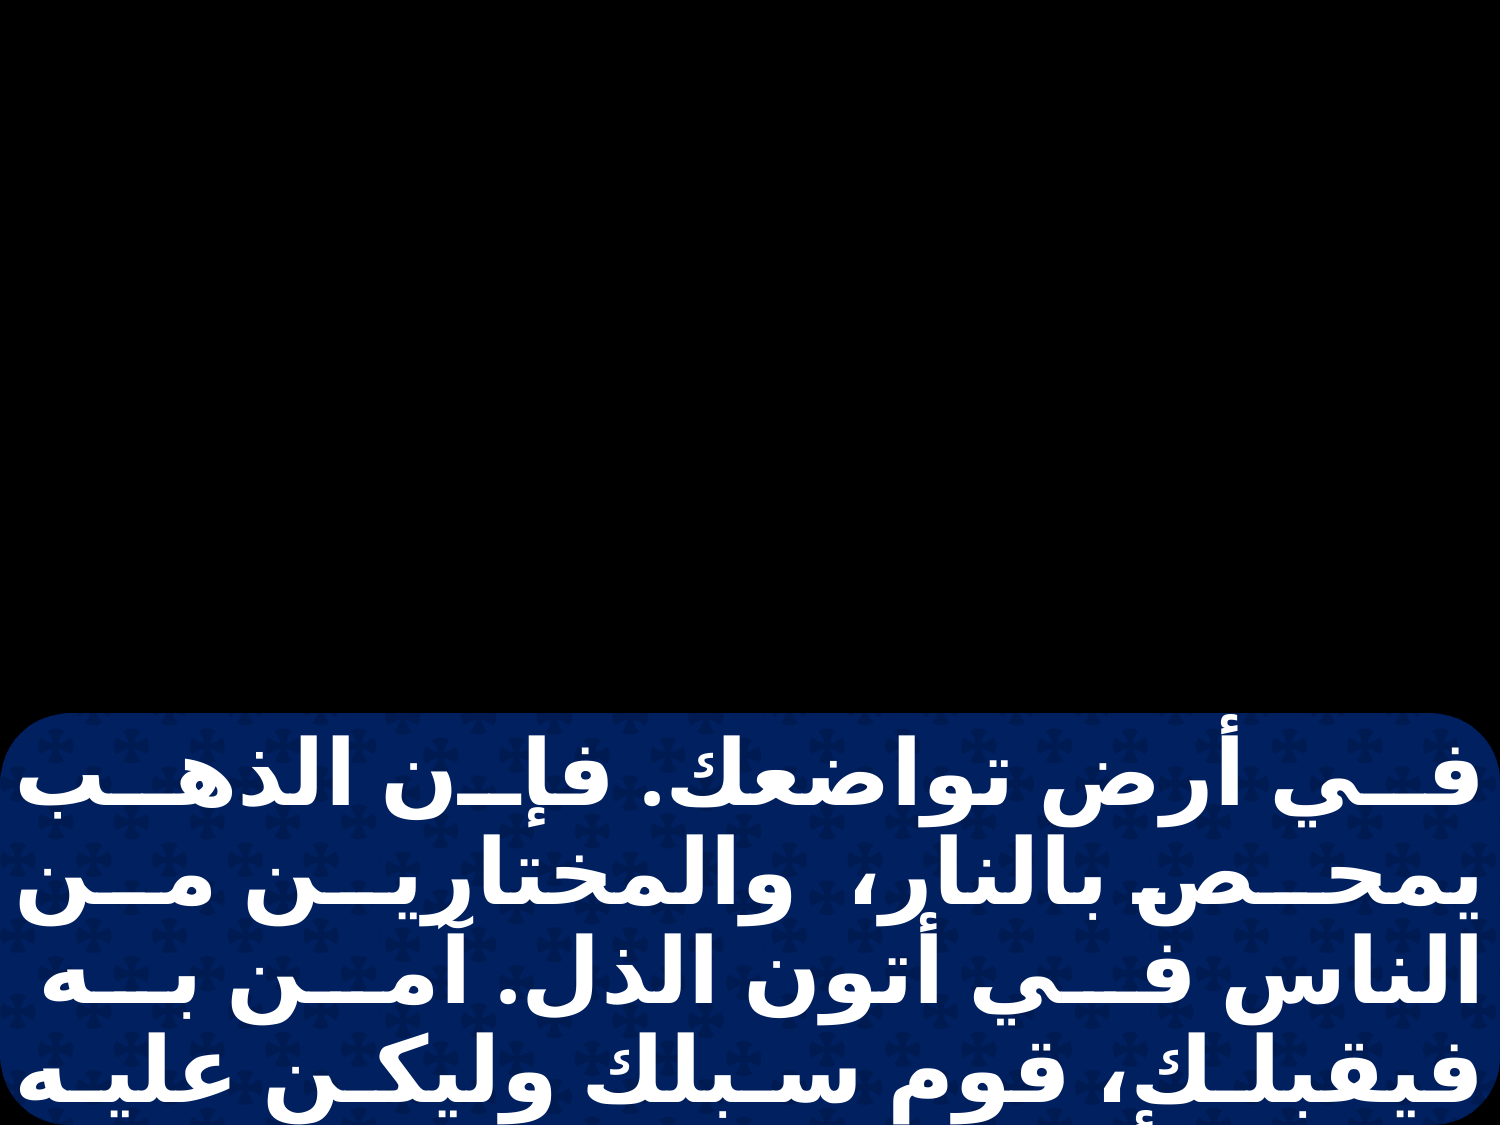

في أرض تواضعك. فإن الذهب يمحص بالنار،  والمختارين من الناس في أتون الذل. آمن به  فيقبلك، قوم سبلك وليكن عليه اتكالك. أيها المتقون  الرب انتظروا رحمته ولا تحيدوا لئلا تسقطوا. أيها